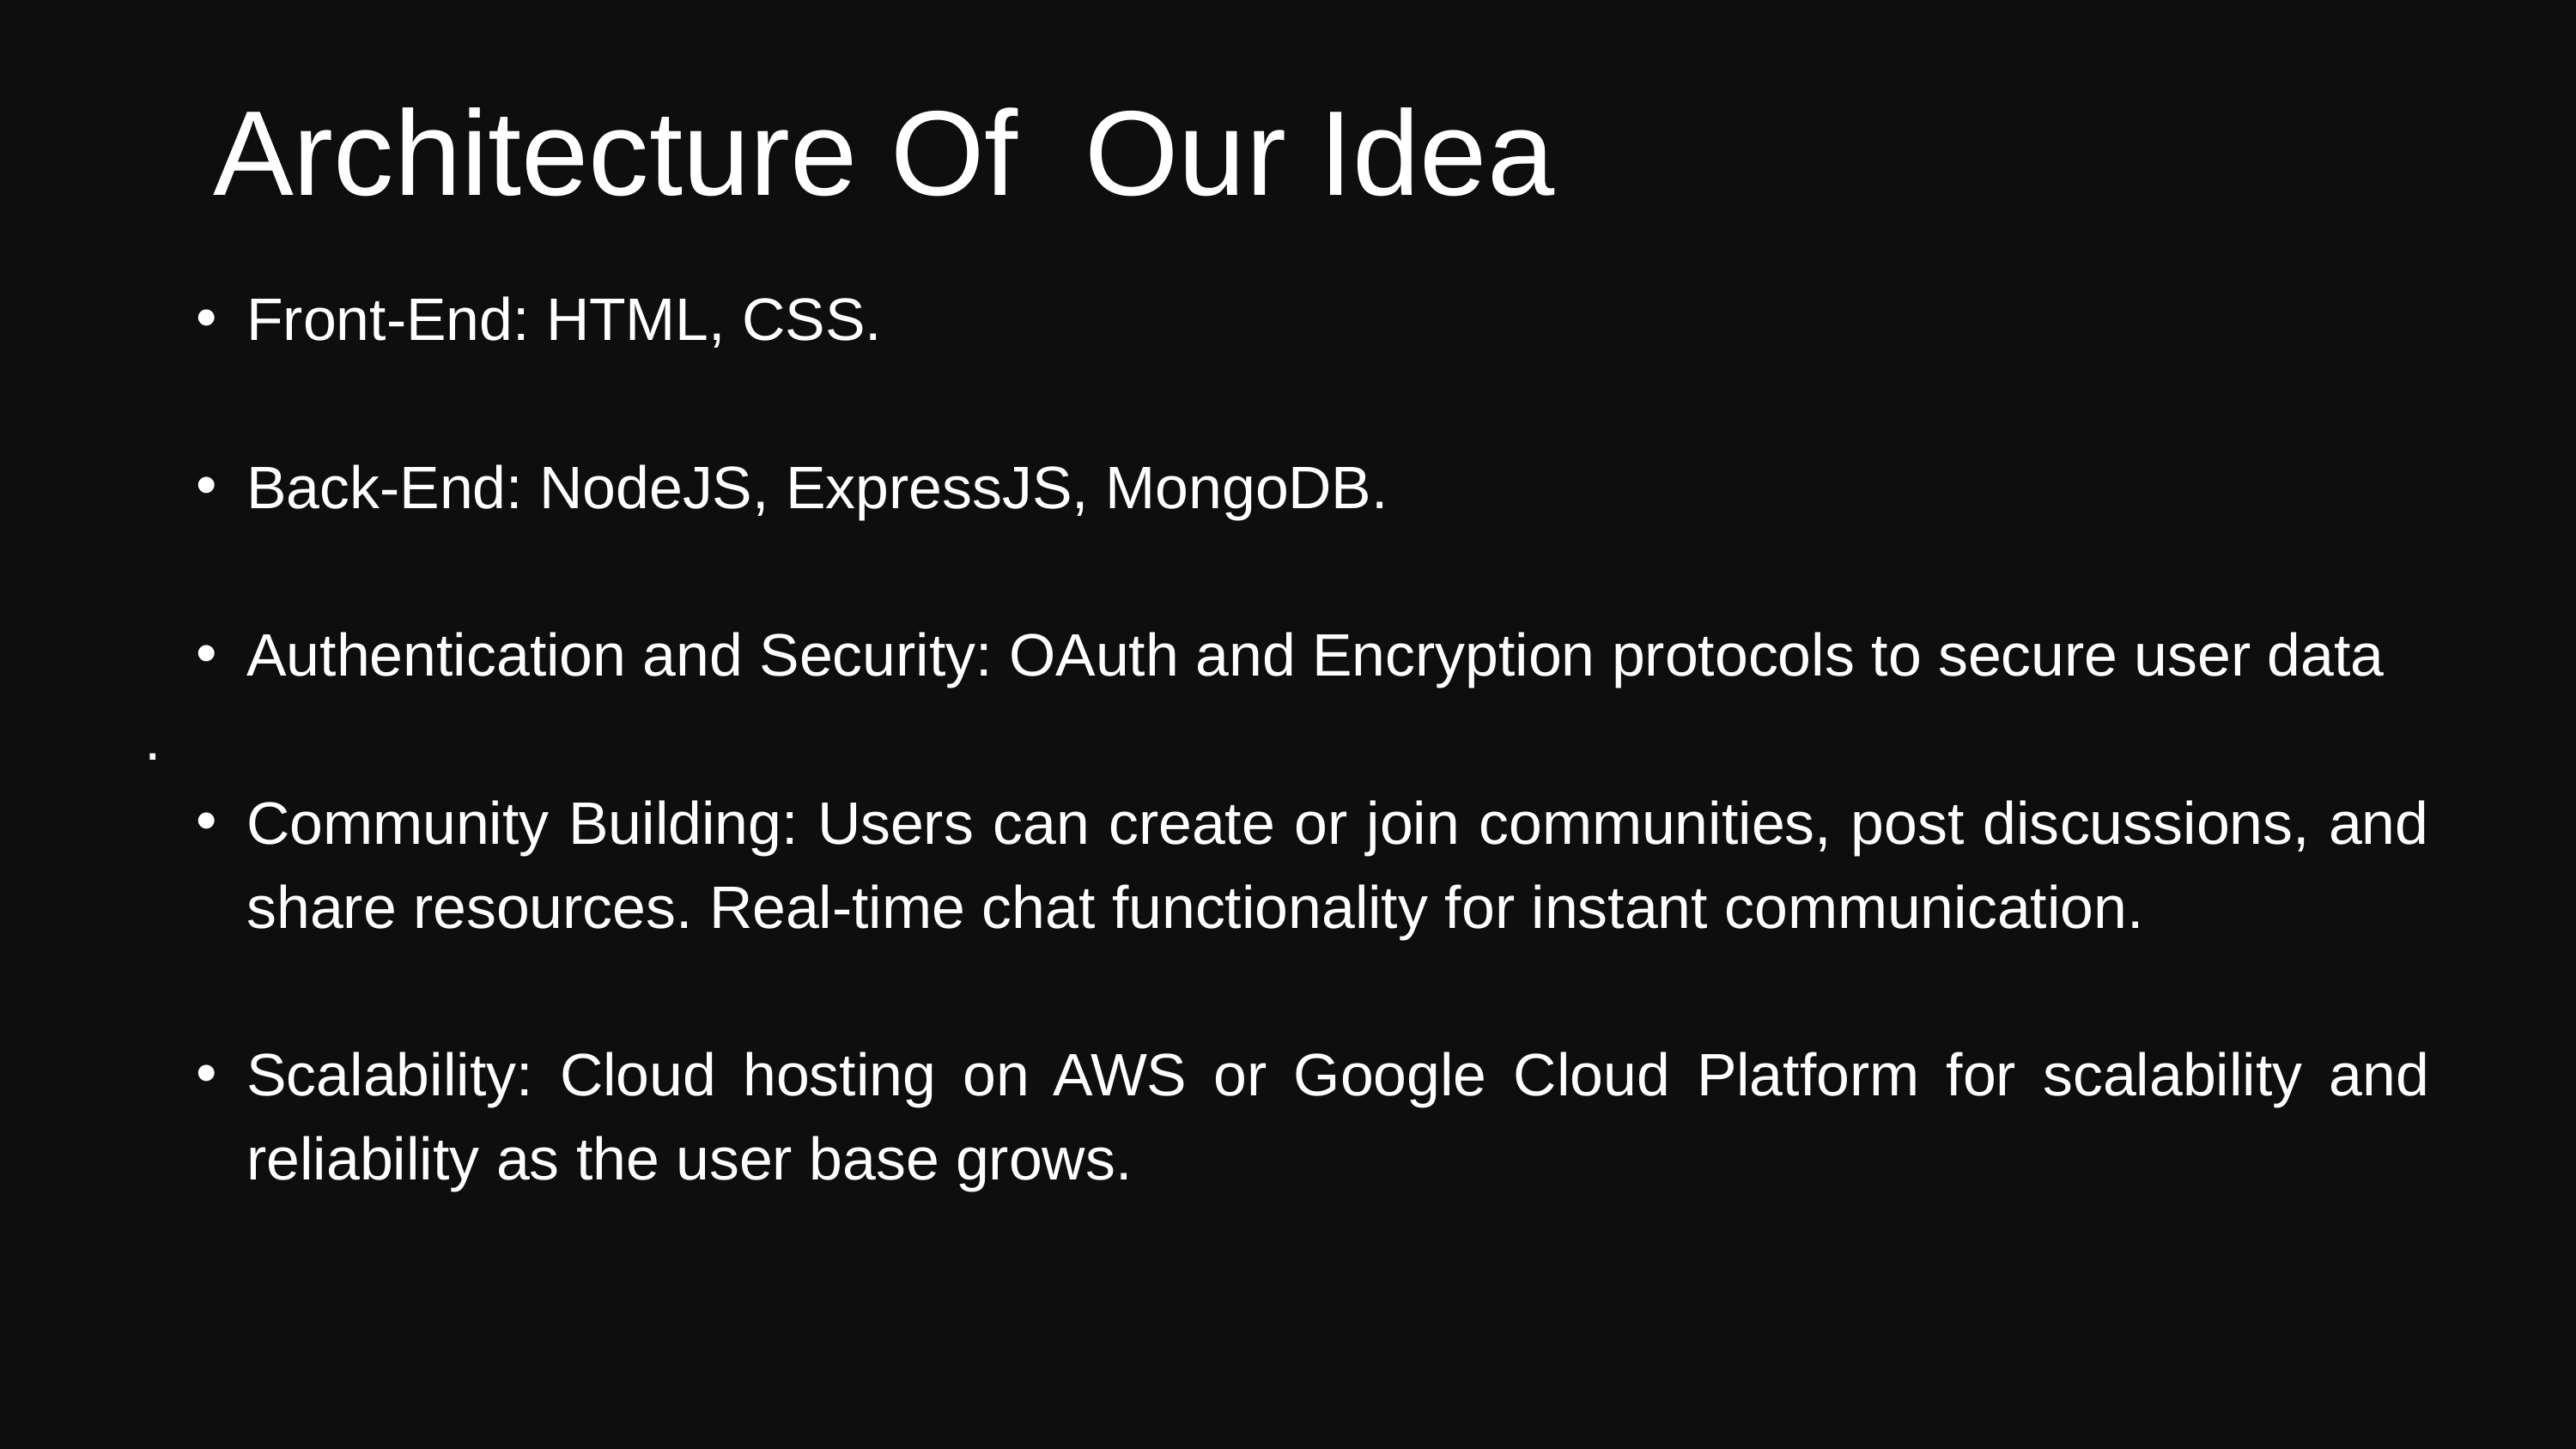

Architecture Of  Our Idea
Front-End: HTML, CSS.

Back-End: NodeJS, ExpressJS, MongoDB.

Authentication and Security: OAuth and Encryption protocols to secure user data
.
Community Building: Users can create or join communities, post discussions, and share resources. Real-time chat functionality for instant communication.

Scalability: Cloud hosting on AWS or Google Cloud Platform for scalability and reliability as the user base grows.